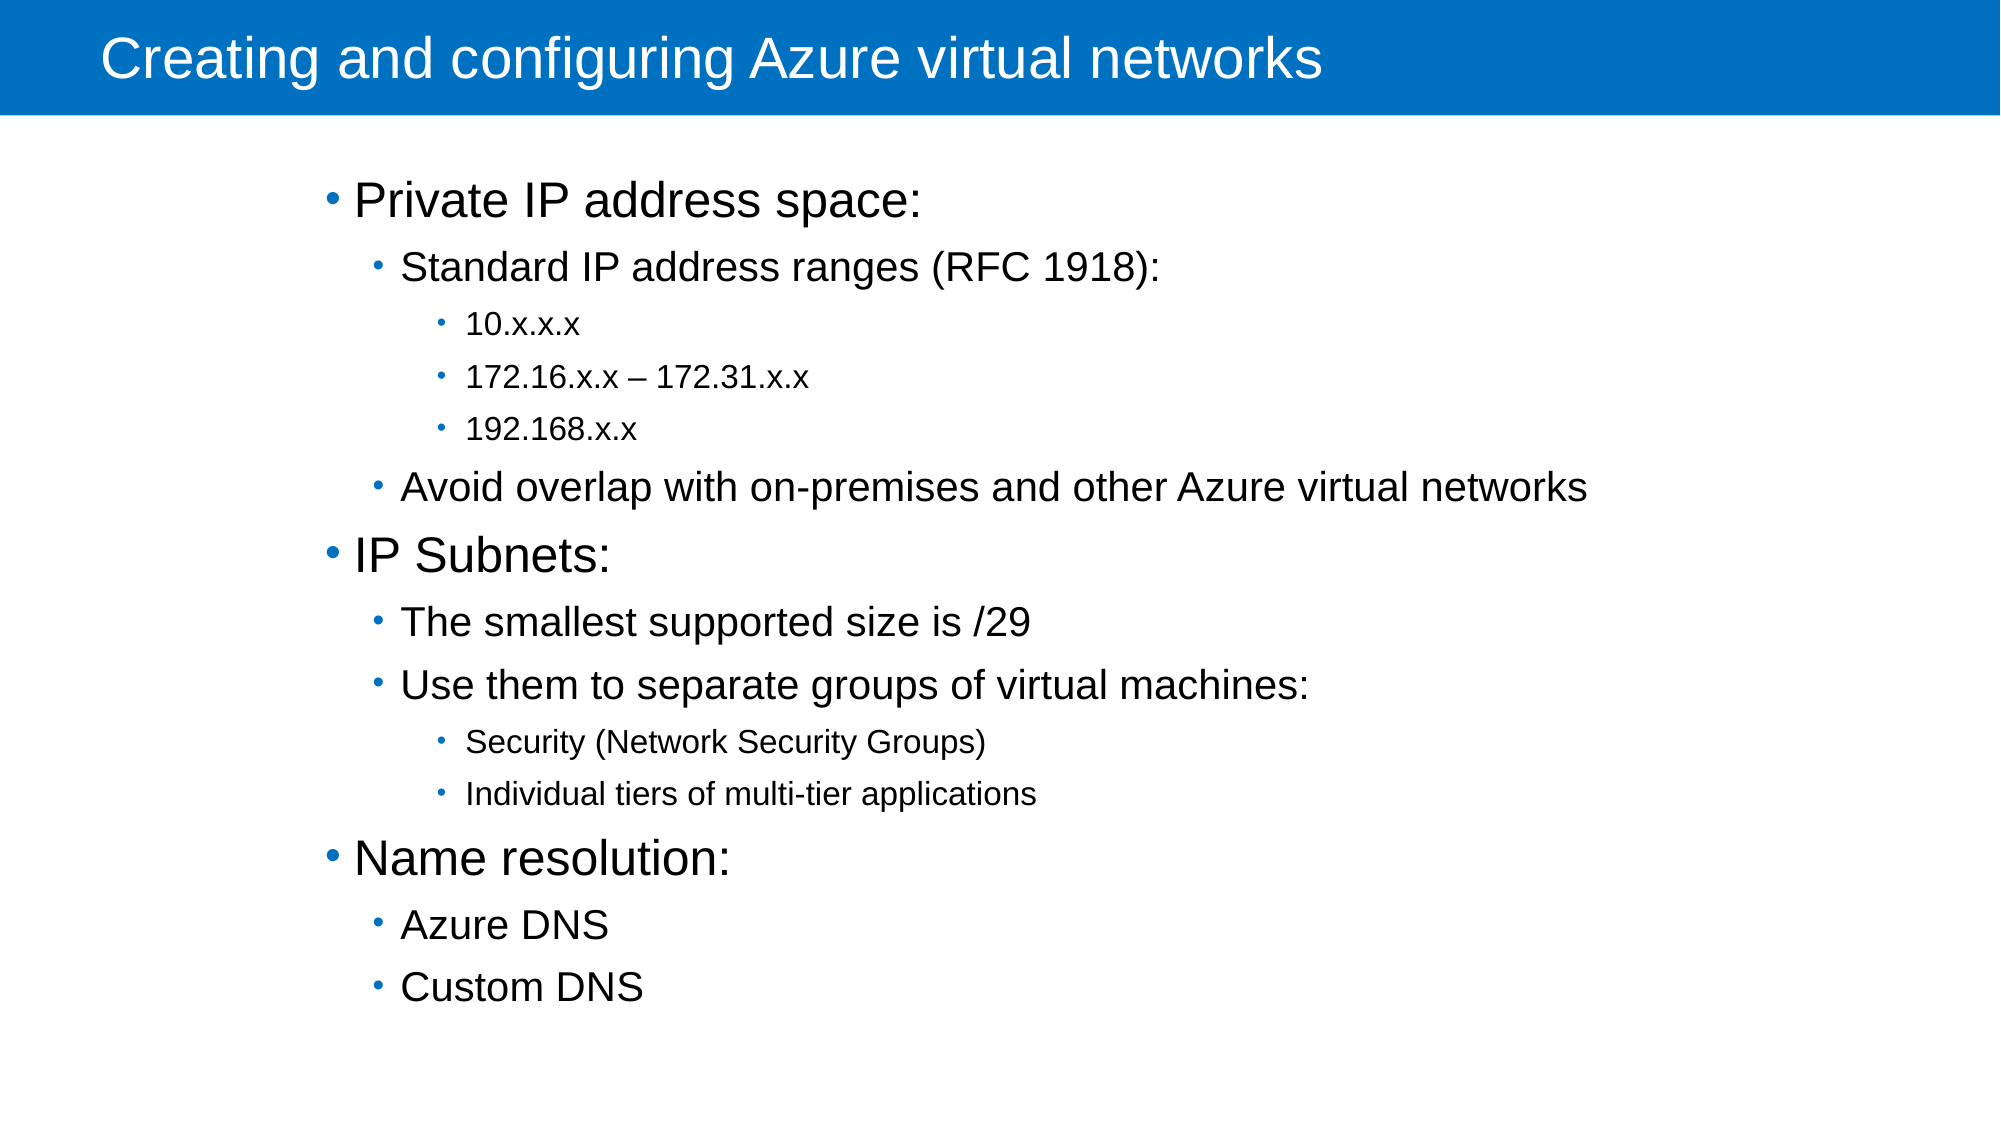

# Creating and configuring Azure virtual networks
Private IP address space:
Standard IP address ranges (RFC 1918):
10.x.x.x
172.16.x.x – 172.31.x.x
192.168.x.x
Avoid overlap with on-premises and other Azure virtual networks
IP Subnets:
The smallest supported size is /29
Use them to separate groups of virtual machines:
Security (Network Security Groups)
Individual tiers of multi-tier applications
Name resolution:
Azure DNS
Custom DNS